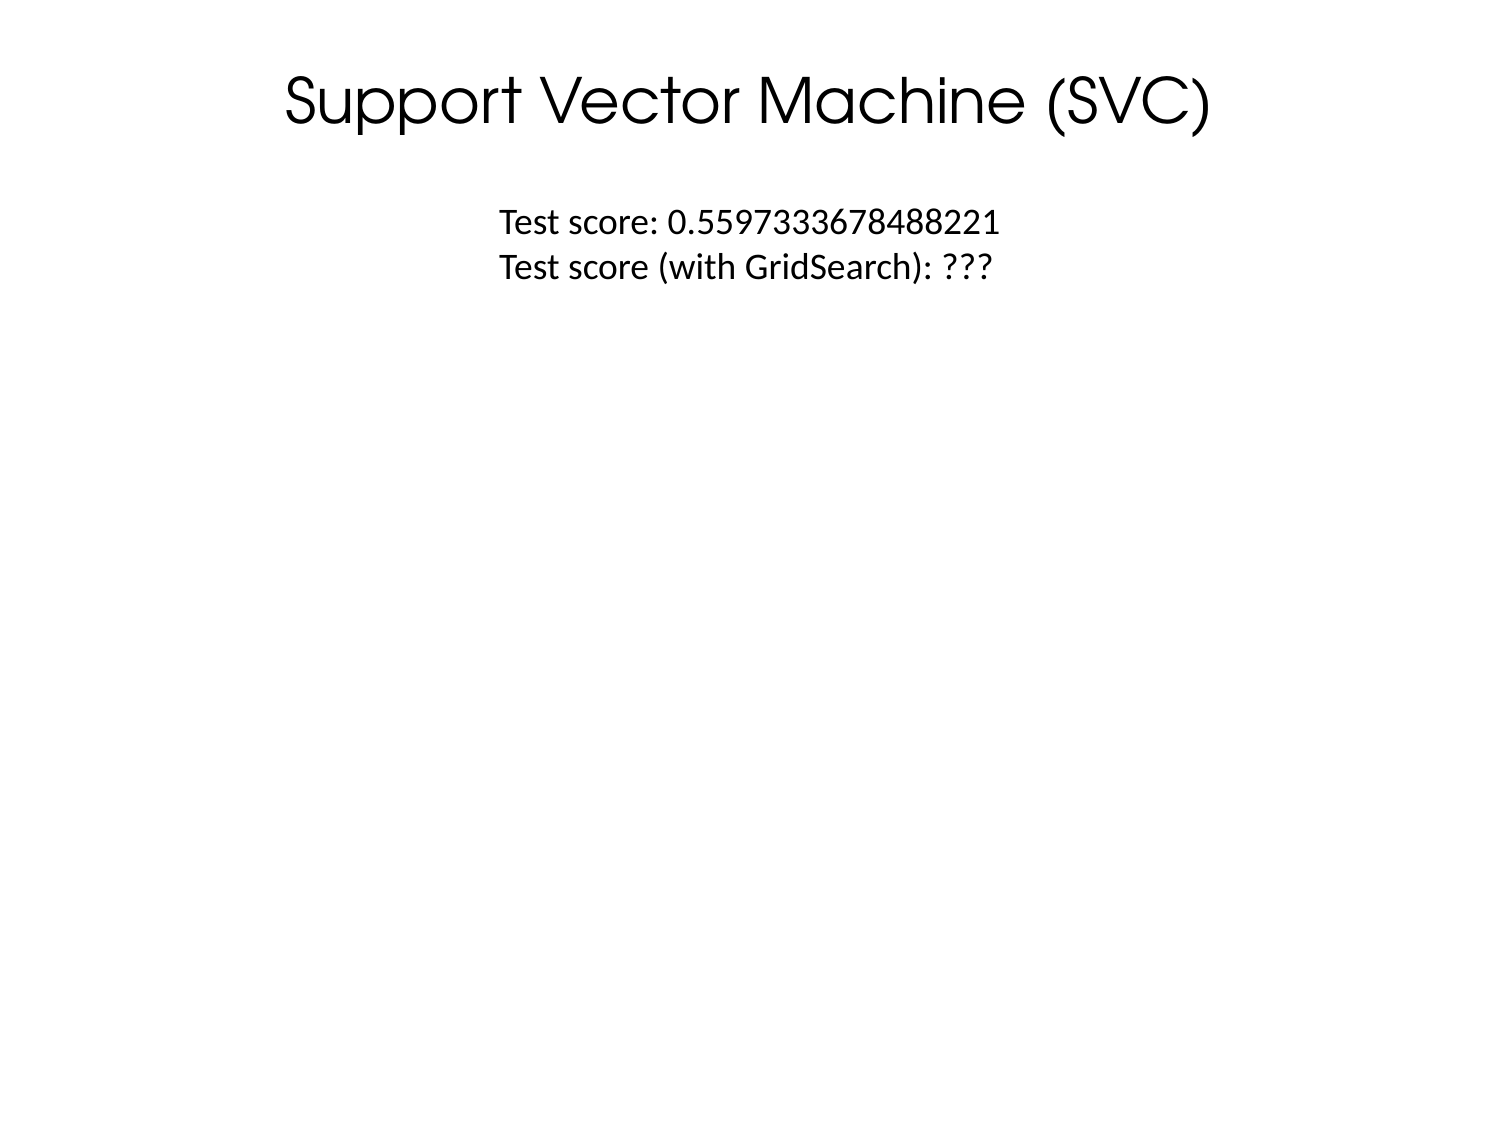

# Support Vector Machine (SVC)
Test score: 0.5597333678488221
Test score (with GridSearch): ???